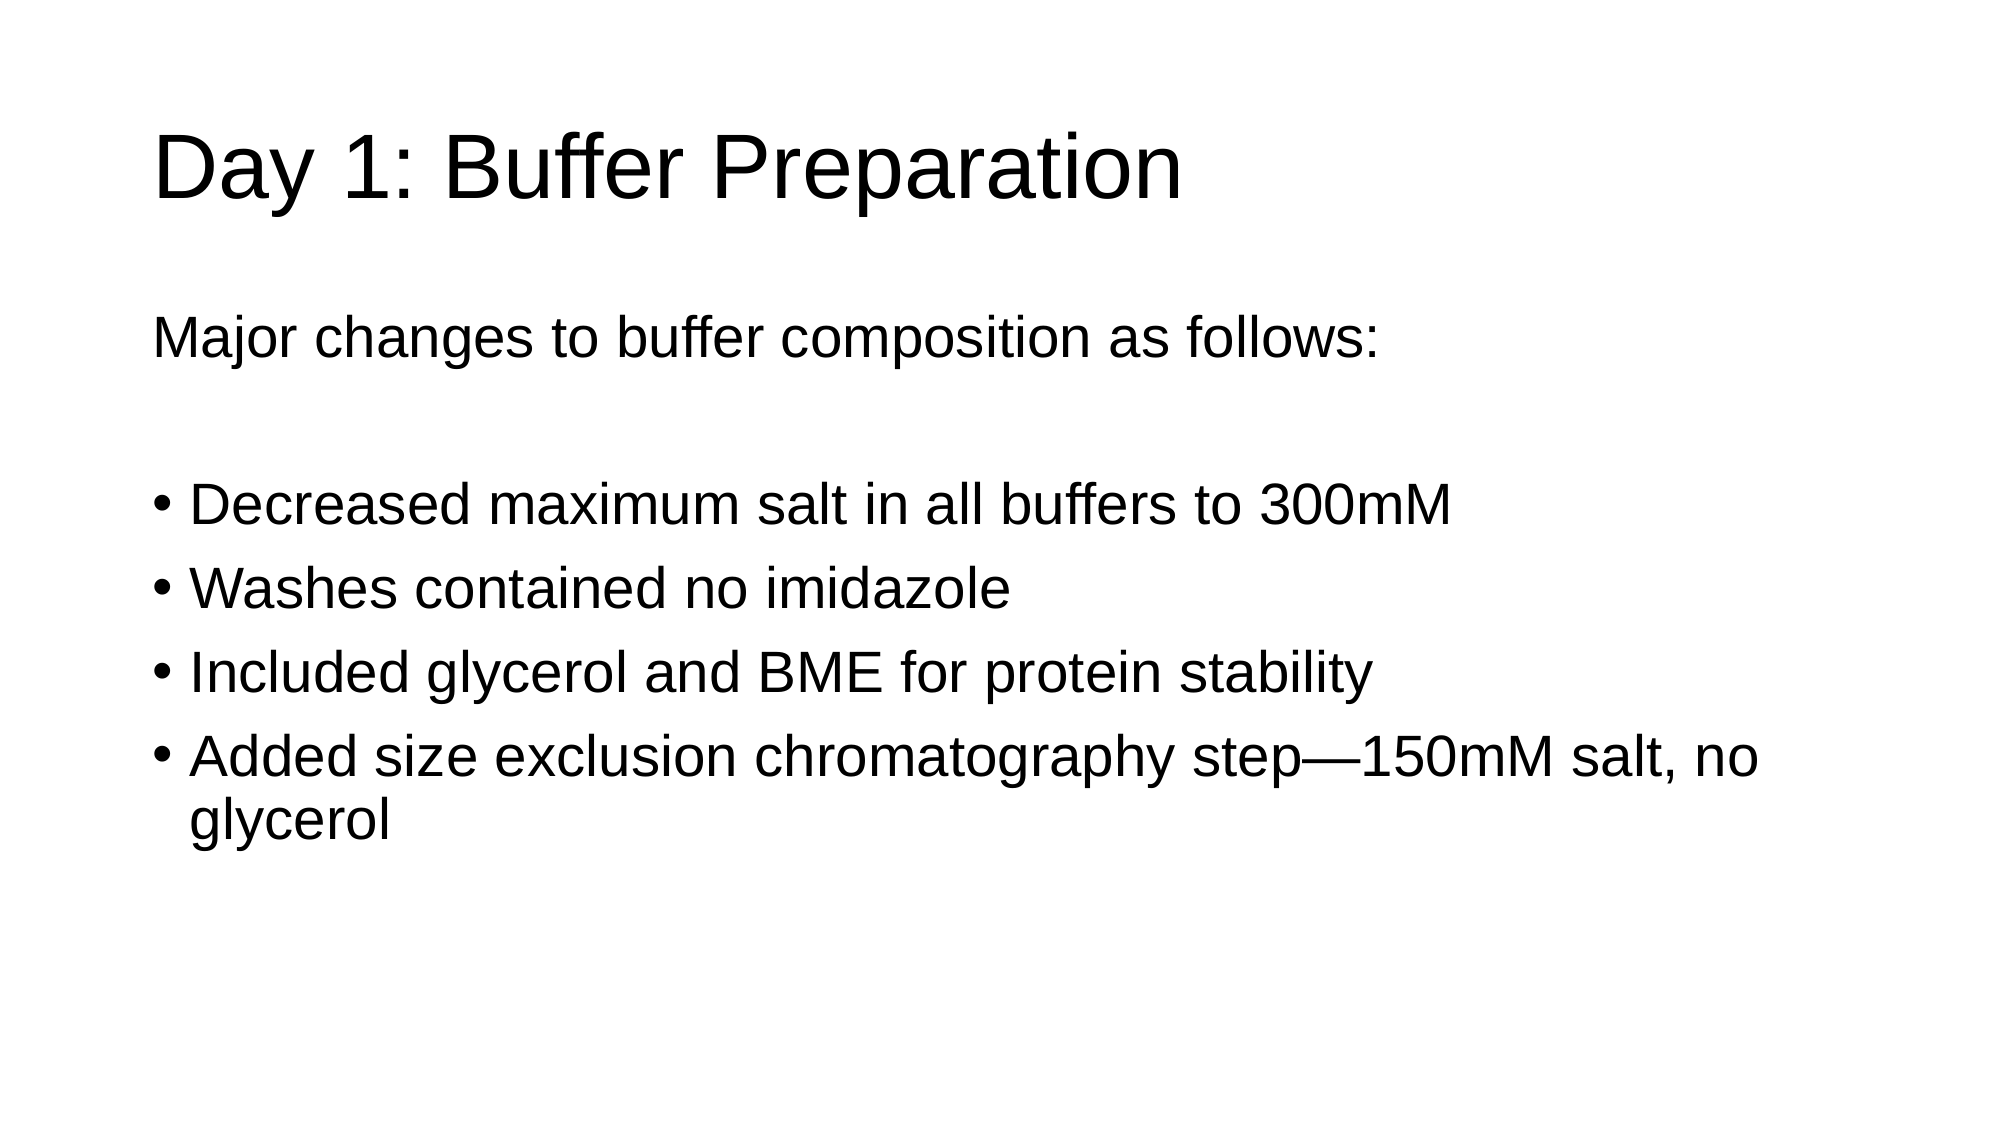

# Day 1: Buffer Preparation
Major changes to buffer composition as follows:

Decreased maximum salt in all buffers to 300mM
Washes contained no imidazole
Included glycerol and BME for protein stability
Added size exclusion chromatography step—150mM salt, no glycerol